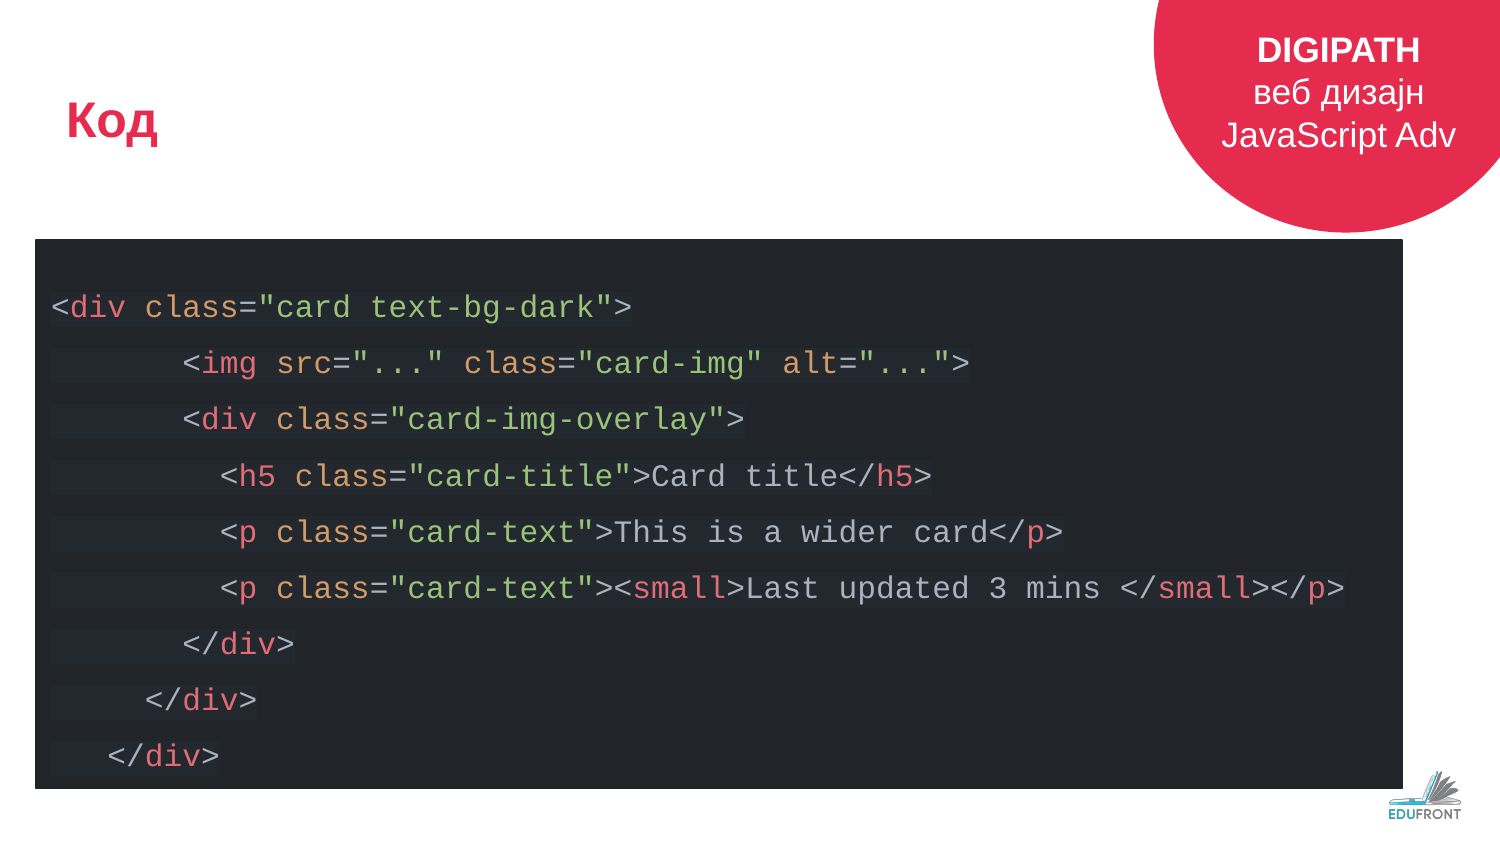

# Код

<div class="card text-bg-dark">
       <img src="..." class="card-img" alt="...">
       <div class="card-img-overlay">
         <h5 class="card-title">Card title</h5>
         <p class="card-text">This is a wider card</p>
         <p class="card-text"><small>Last updated 3 mins </small></p>
       </div>
     </div>
   </div>